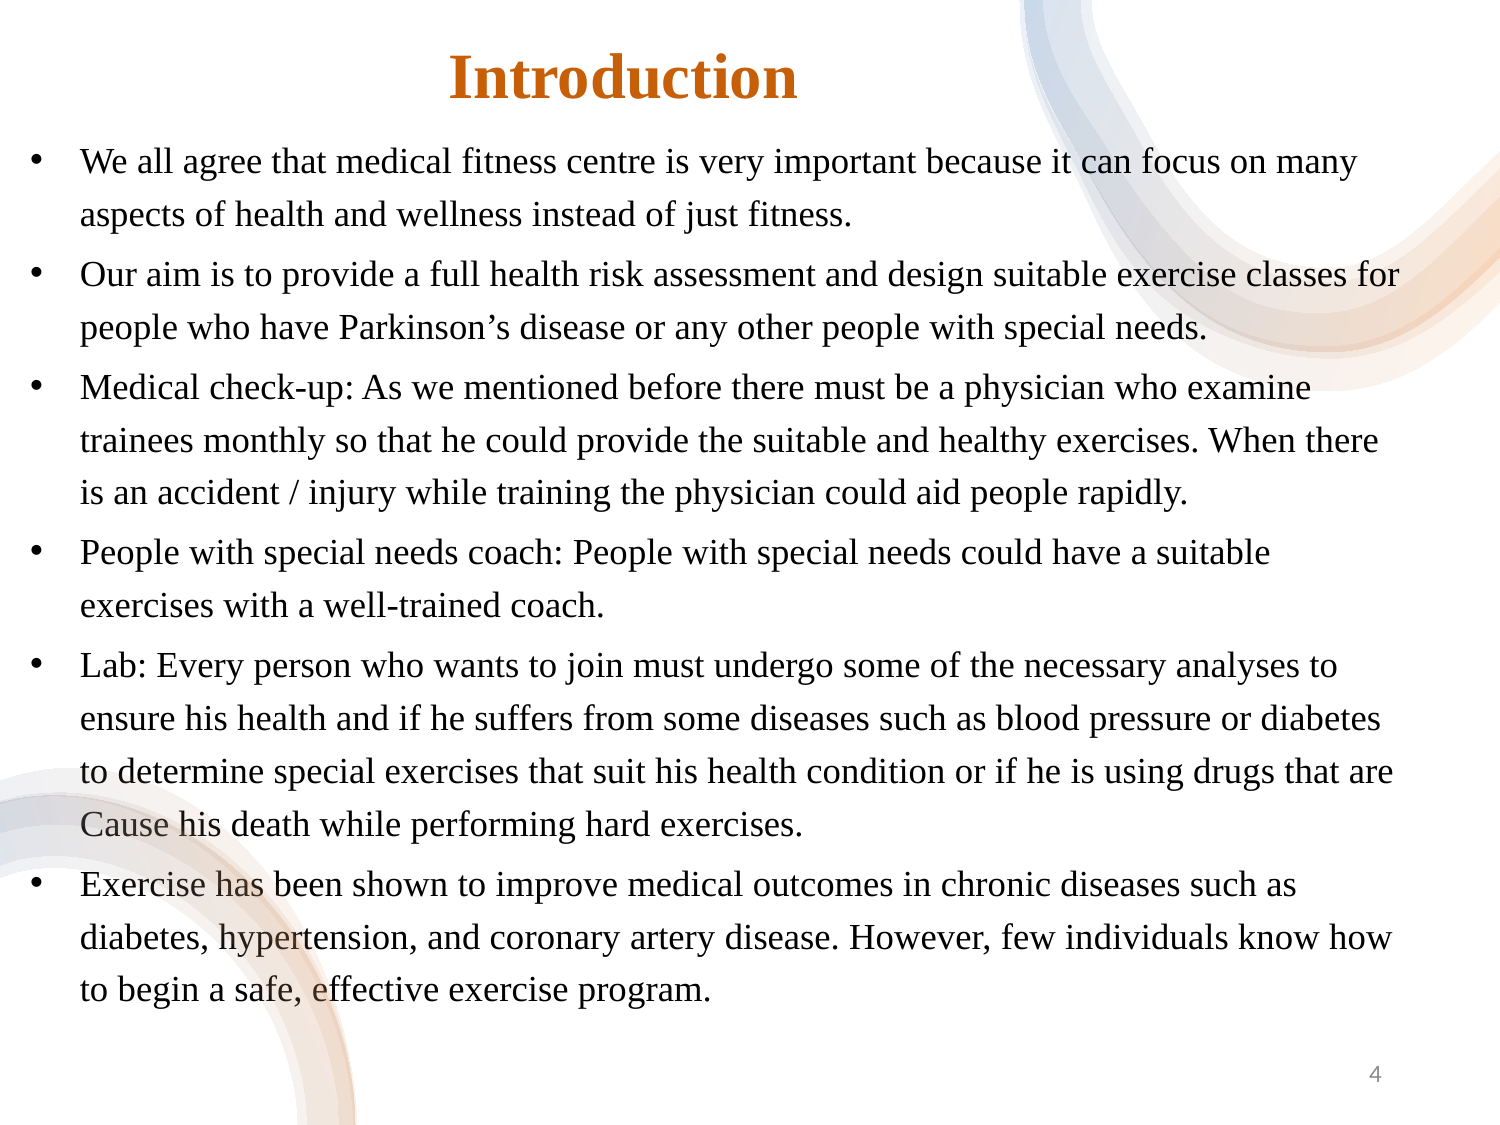

# Introduction
We all agree that medical fitness centre is very important because it can focus on many aspects of health and wellness instead of just fitness.
Our aim is to provide a full health risk assessment and design suitable exercise classes for people who have Parkinson’s disease or any other people with special needs.
Medical check-up: As we mentioned before there must be a physician who examine trainees monthly so that he could provide the suitable and healthy exercises. When there is an accident / injury while training the physician could aid people rapidly.
People with special needs coach: People with special needs could have a suitable exercises with a well-trained coach.
Lab: Every person who wants to join must undergo some of the necessary analyses to ensure his health and if he suffers from some diseases such as blood pressure or diabetes to determine special exercises that suit his health condition or if he is using drugs that are Cause his death while performing hard exercises.
Exercise has been shown to improve medical outcomes in chronic diseases such as diabetes, hypertension, and coronary artery disease. However, few individuals know how to begin a safe, effective exercise program.

4